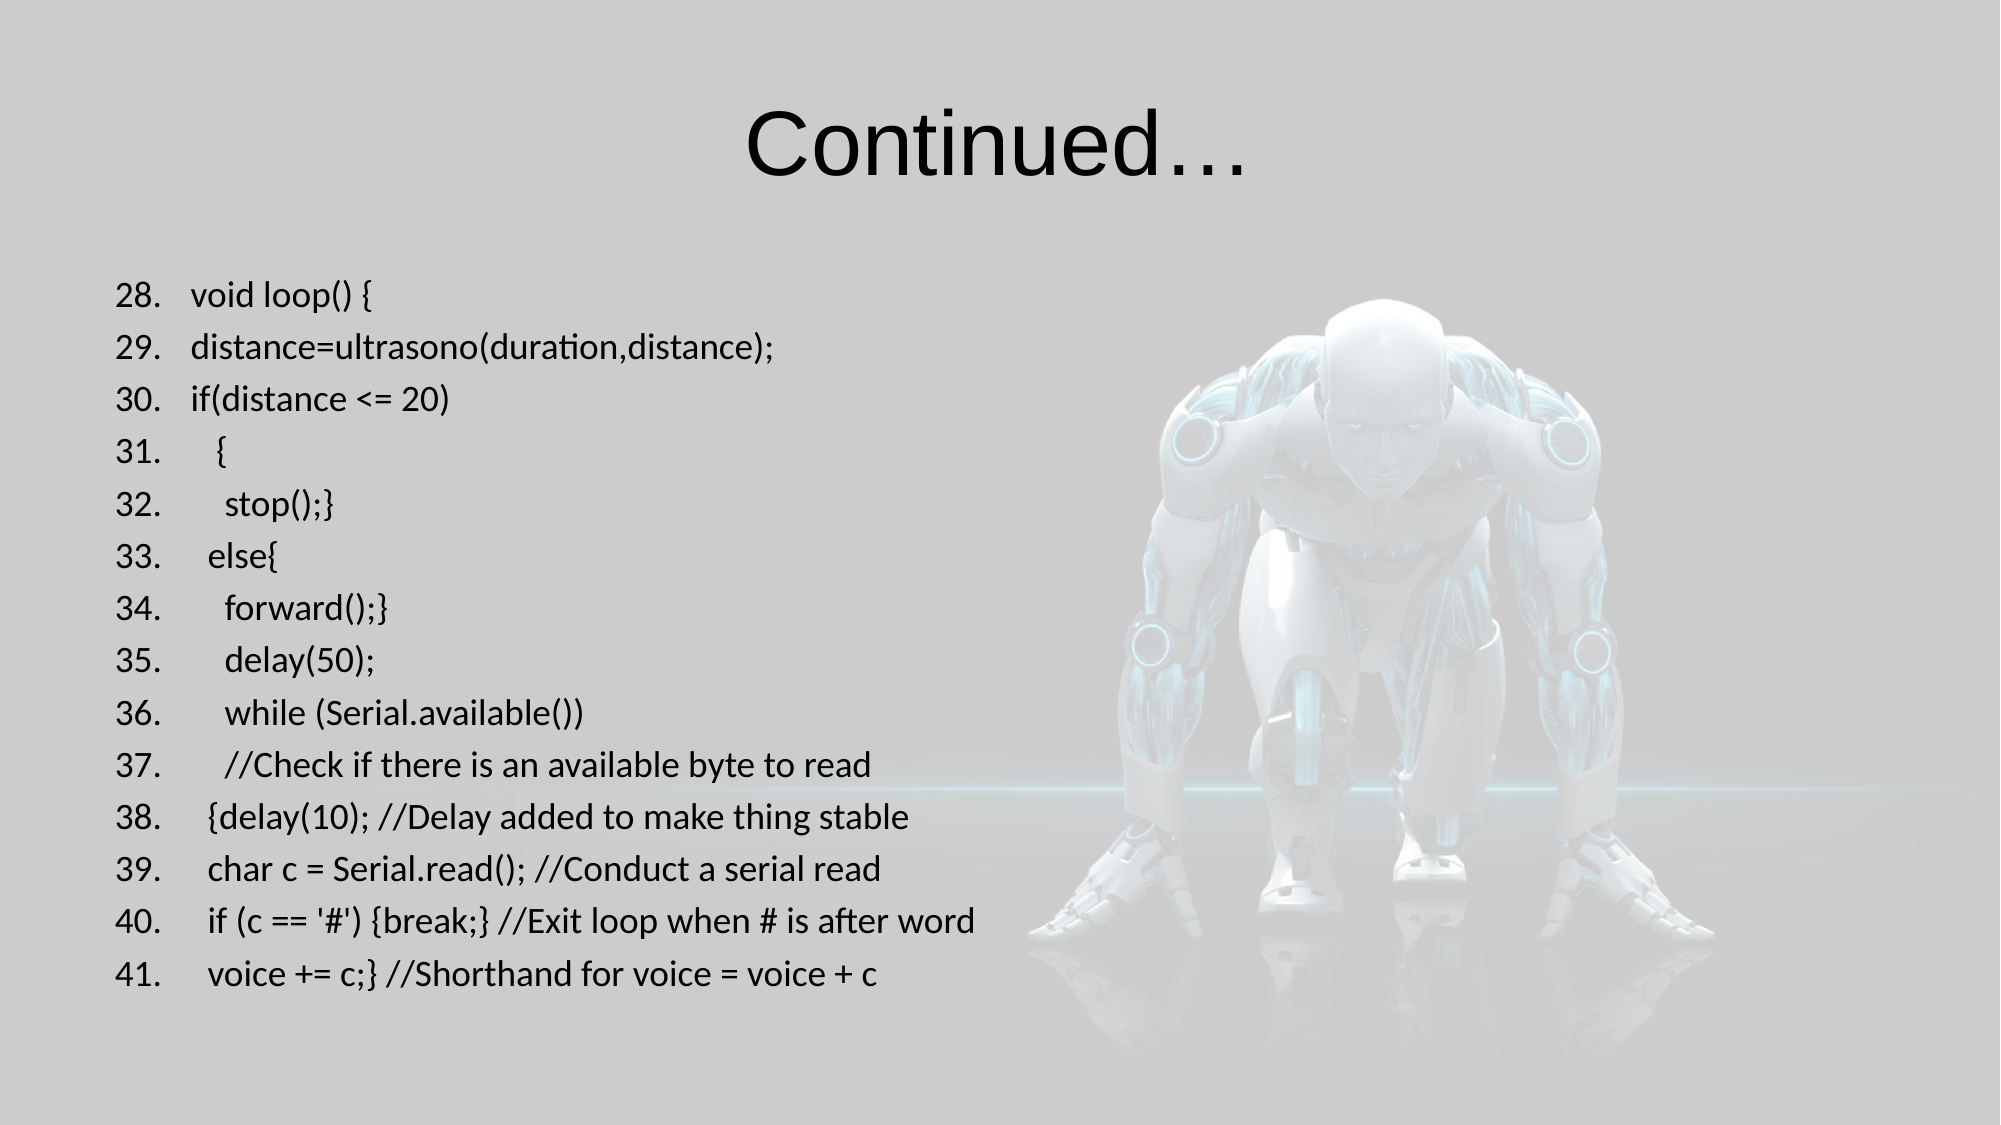

# Continued…
void loop() {
distance=ultrasono(duration,distance);
if(distance <= 20)
   {
    stop();}
  else{
    forward();}
    delay(50);
    while (Serial.available())
    //Check if there is an available byte to read
  {delay(10); //Delay added to make thing stable
  char c = Serial.read(); //Conduct a serial read
  if (c == '#') {break;} //Exit loop when # is after word
  voice += c;} //Shorthand for voice = voice + c